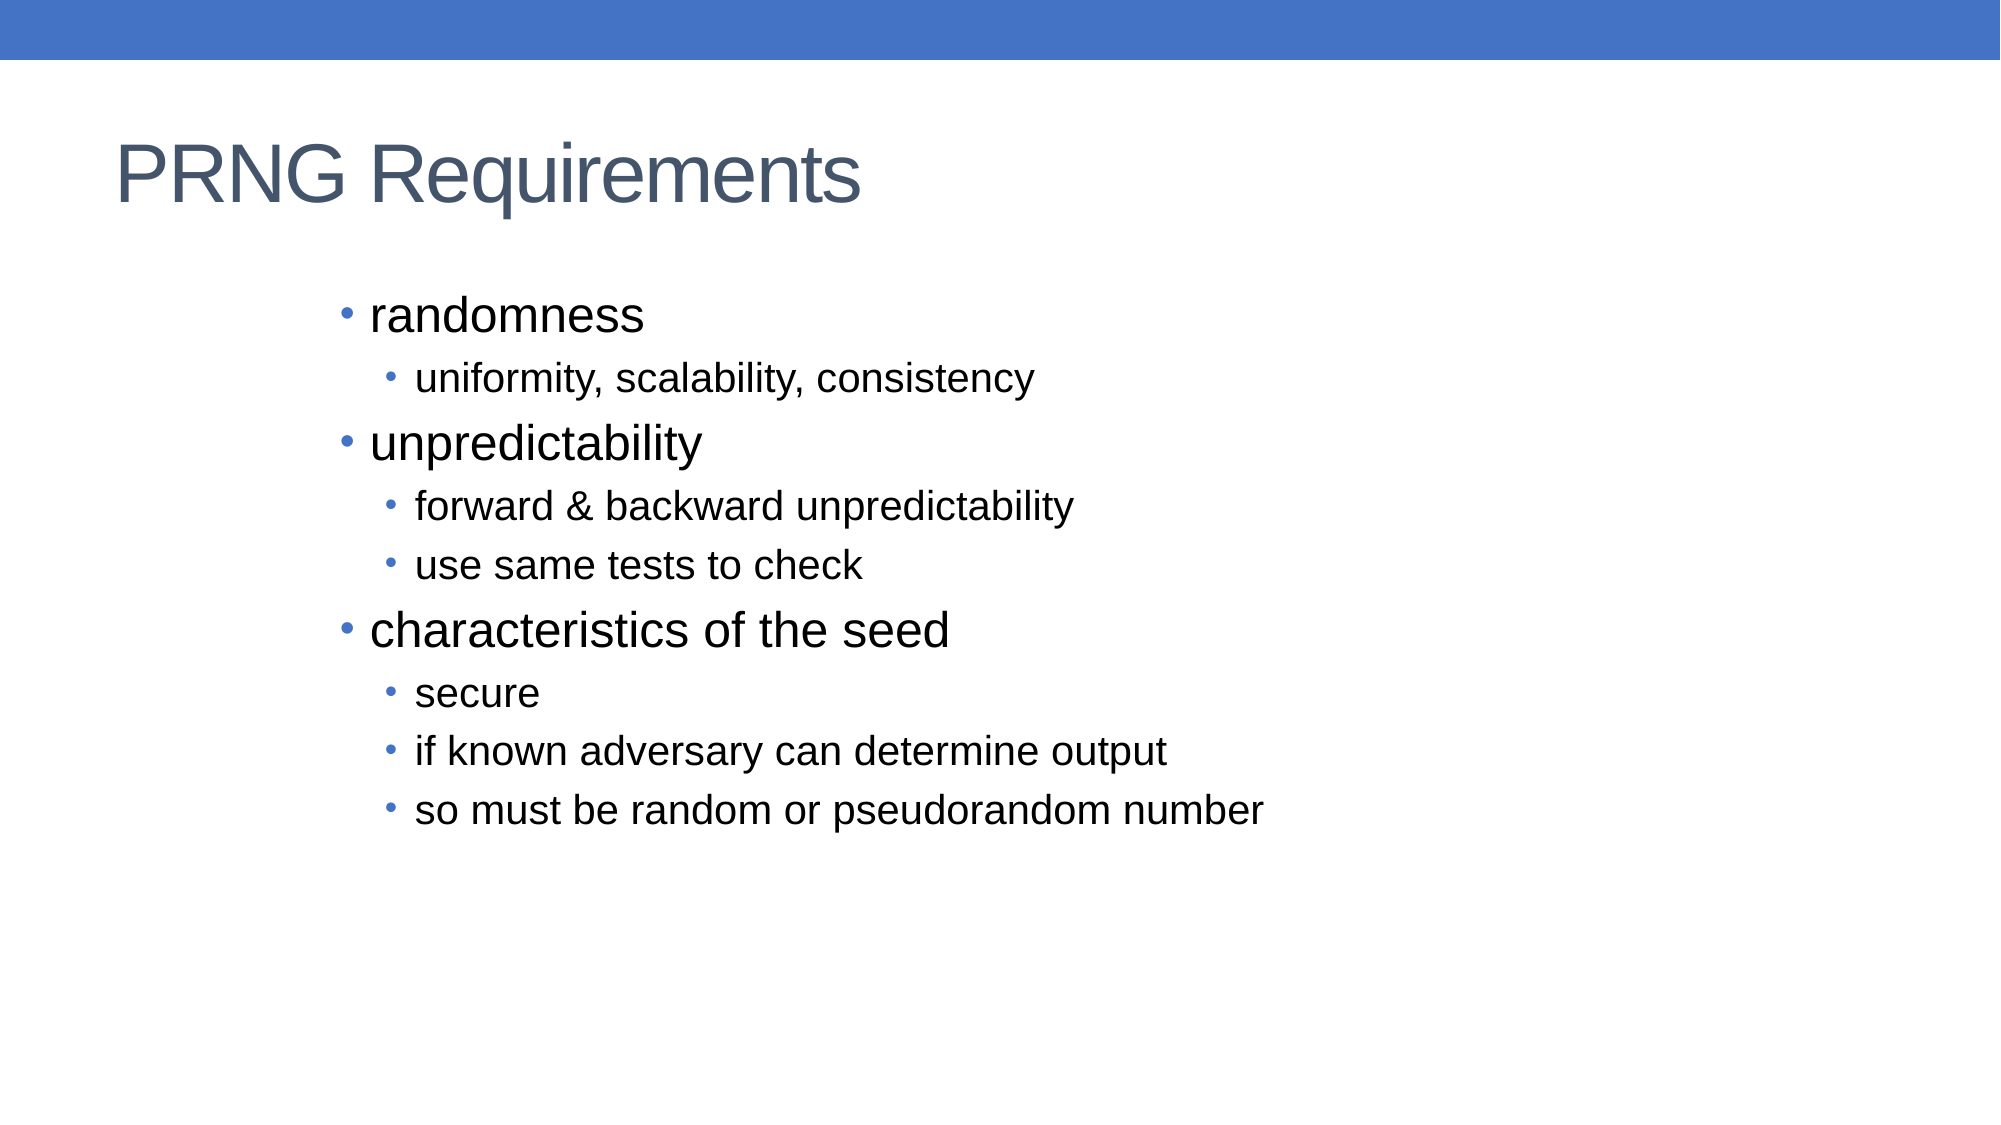

# PRNG Requirements
randomness
uniformity, scalability, consistency
unpredictability
forward & backward unpredictability
use same tests to check
characteristics of the seed
secure
if known adversary can determine output
so must be random or pseudorandom number